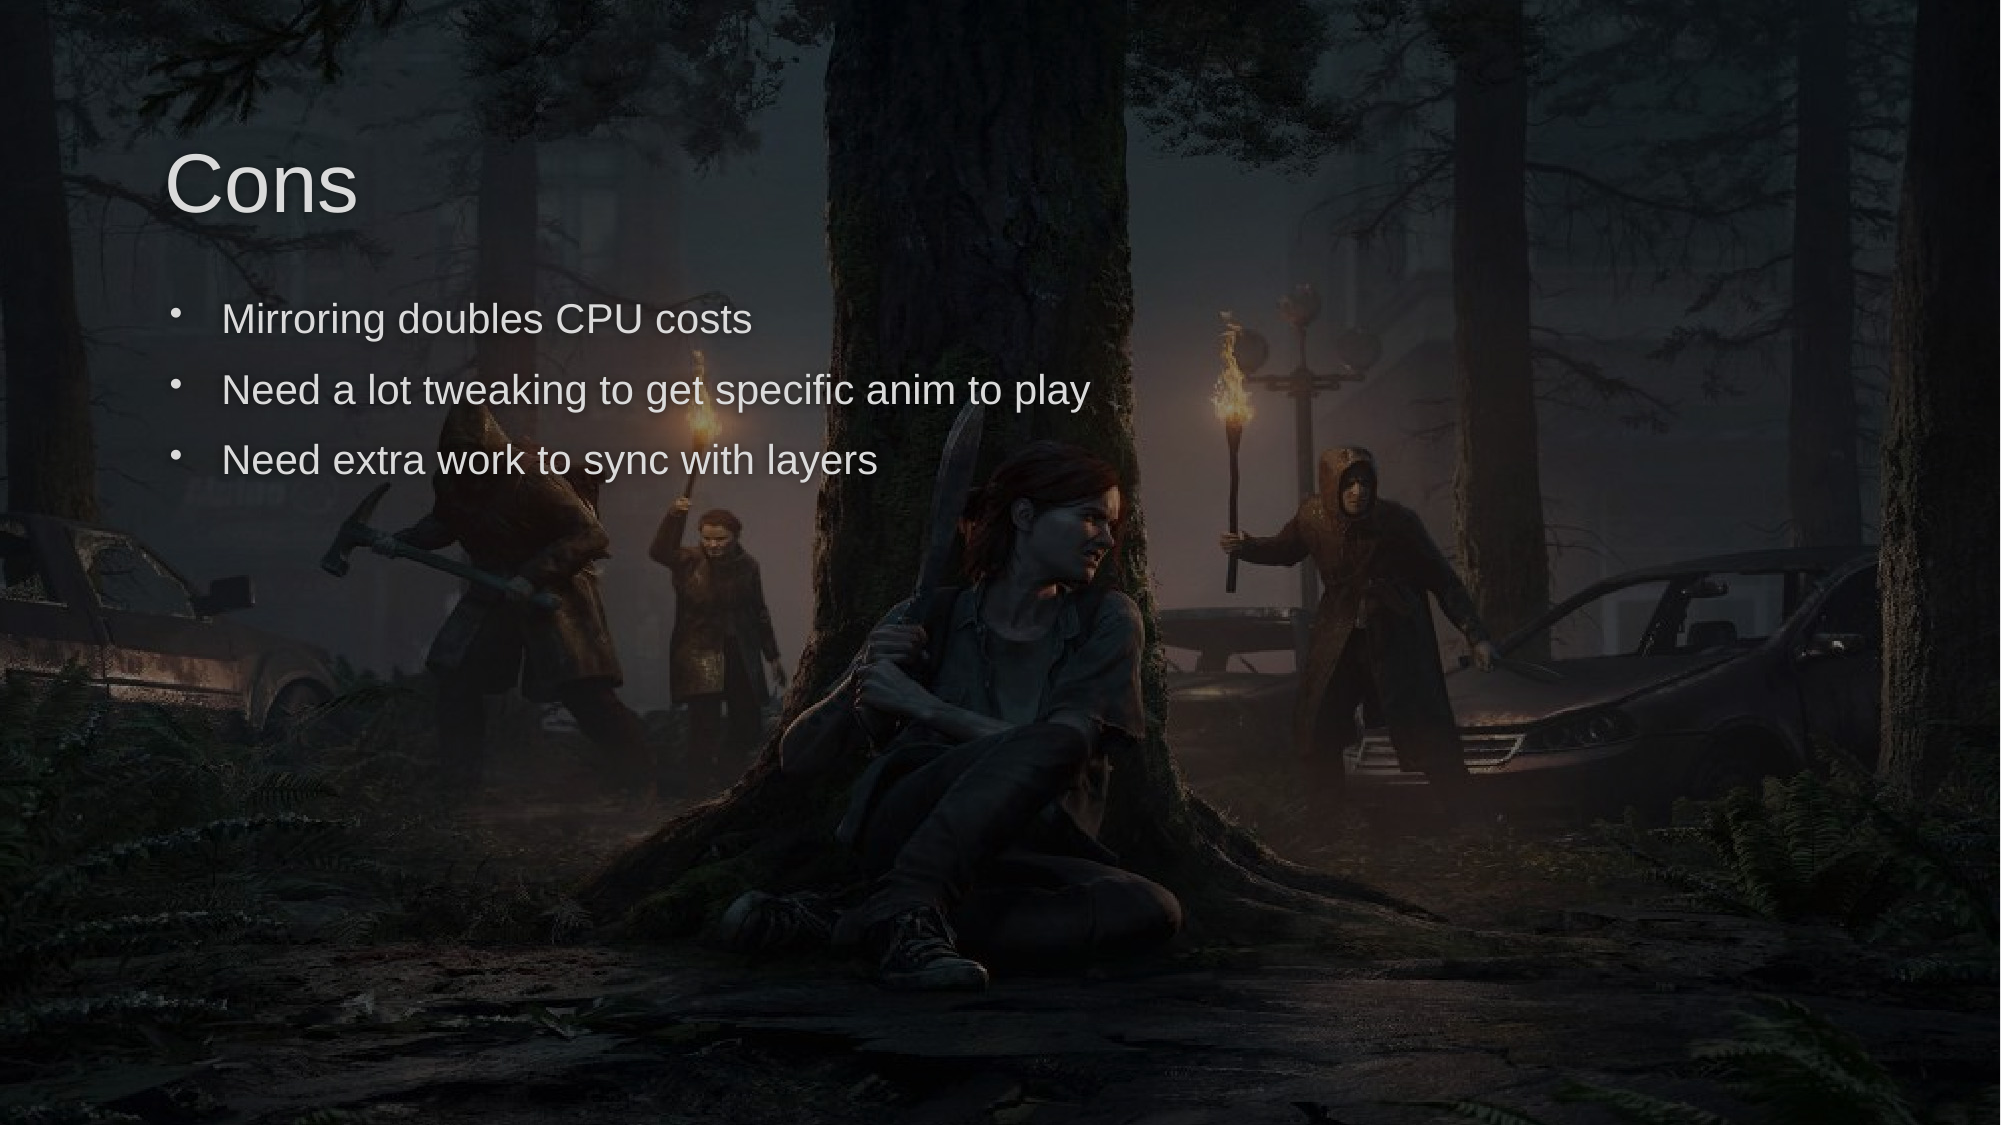

# Cons
Mirroring doubles CPU costs
Need a lot tweaking to get specific anim to play
Need extra work to sync with layers